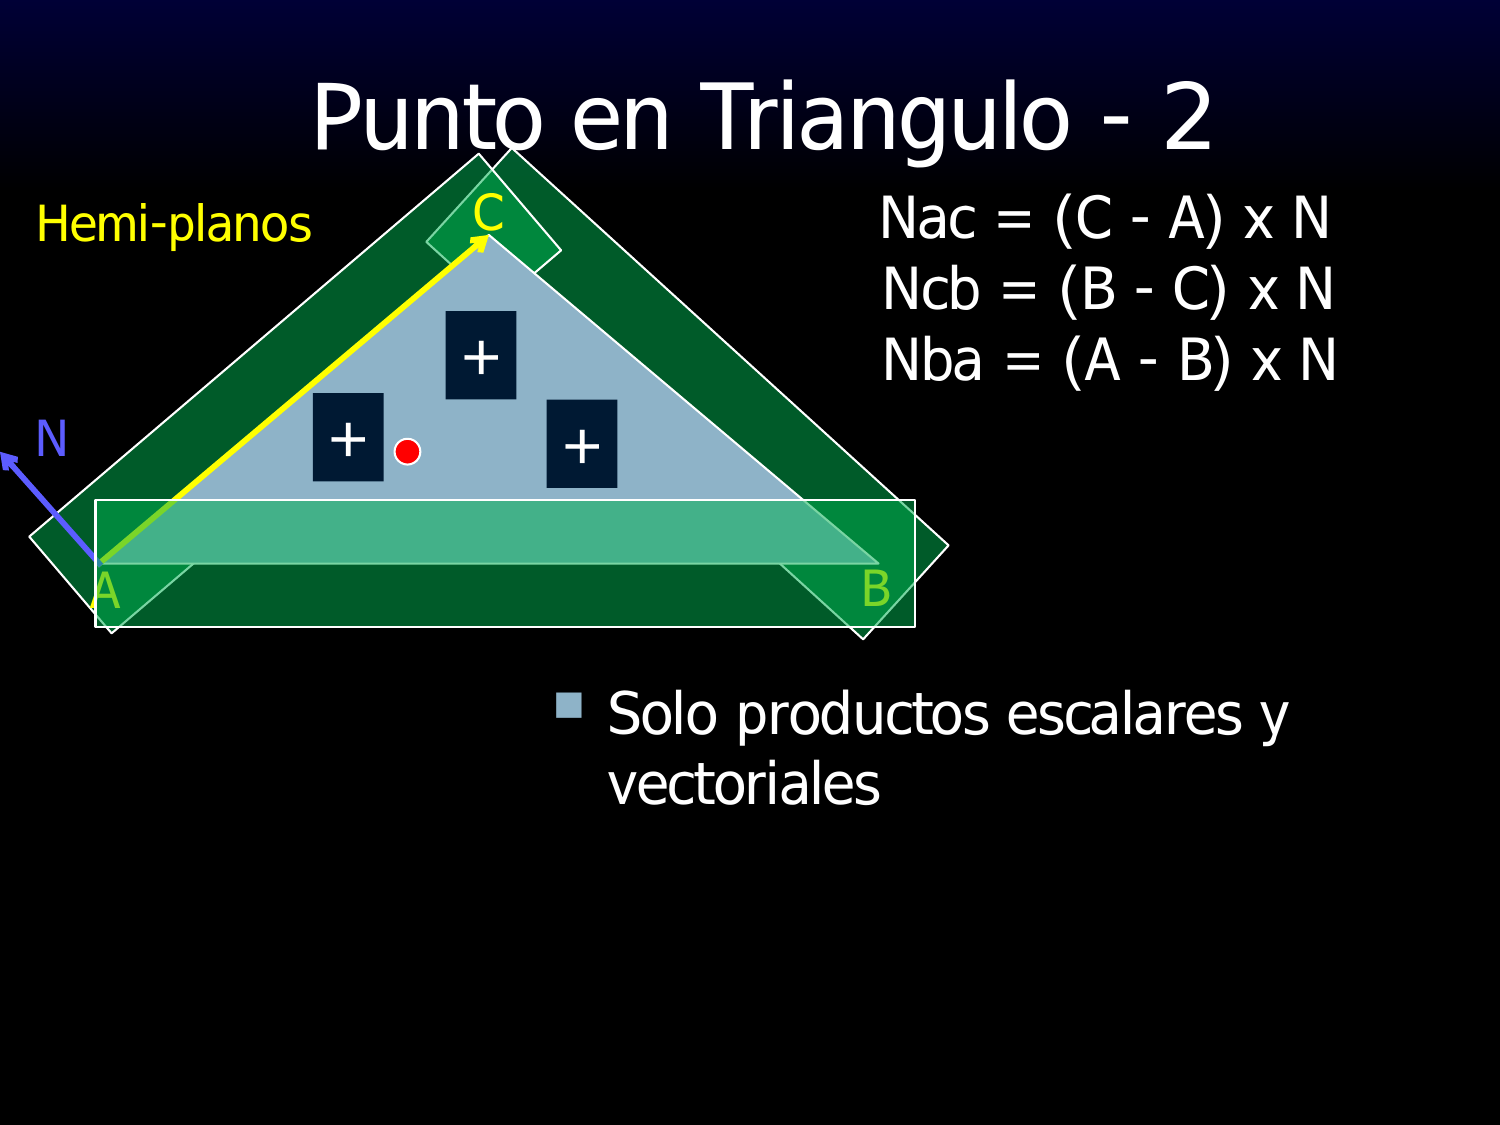

# Punto en Triangulo - 2
C
Nac = (C - A) x N
Hemi-planos

Ncb = (B - C) x N
+
Nba = (A - B) x N

+
N
+

B
A
Solo productos escalares y vectoriales